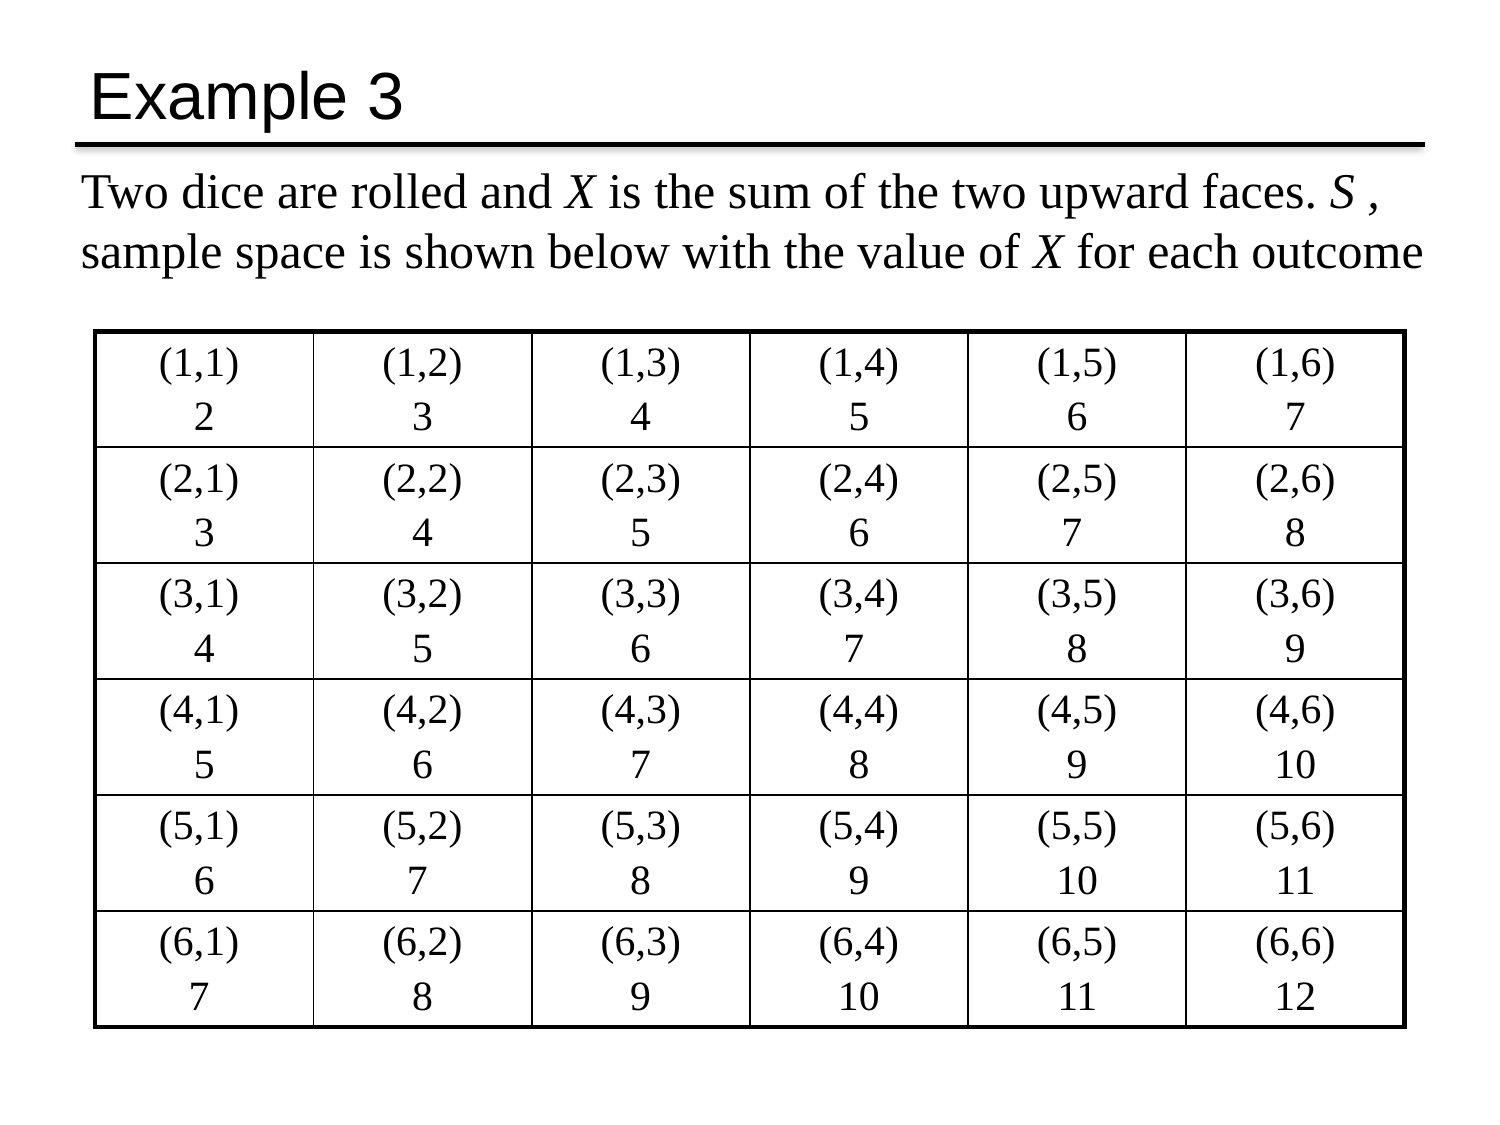

# Example 3
Two dice are rolled and X is the sum of the two upward faces. S , sample space is shown below with the value of X for each outcome
| (1,1) 2 | (1,2) 3 | (1,3) 4 | (1,4) 5 | (1,5) 6 | (1,6) 7 |
| --- | --- | --- | --- | --- | --- |
| (2,1) 3 | (2,2) 4 | (2,3) 5 | (2,4) 6 | (2,5) 7 | (2,6) 8 |
| (3,1) 4 | (3,2) 5 | (3,3) 6 | (3,4) 7 | (3,5) 8 | (3,6) 9 |
| (4,1) 5 | (4,2) 6 | (4,3) 7 | (4,4) 8 | (4,5) 9 | (4,6) 10 |
| (5,1) 6 | (5,2) 7 | (5,3) 8 | (5,4) 9 | (5,5) 10 | (5,6) 11 |
| (6,1) 7 | (6,2) 8 | (6,3) 9 | (6,4) 10 | (6,5) 11 | (6,6) 12 |